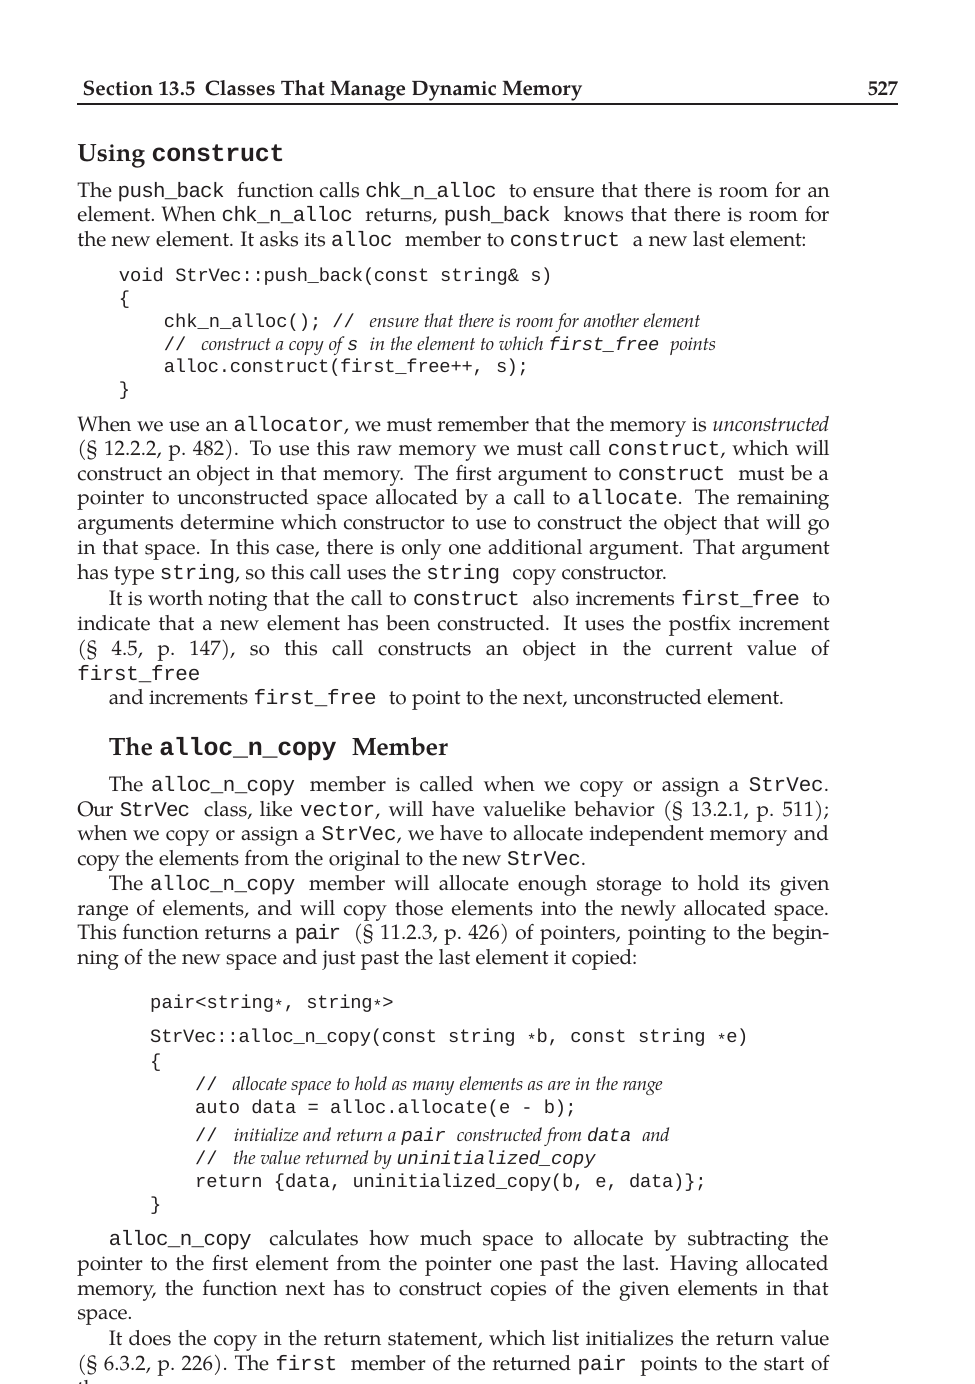

Section 13.5 Classes That Manage Dynamic Memory
527

Using construct
The push_back function calls chk_n_alloc to ensure that there is room for an element. When chk_n_alloc returns, push_back knows that there is room for the new element. It asks its alloc member to construct a new last element:
void StrVec::push_back(const string& s)
{
chk_n_alloc(); // ensure that there is room for another element
// construct a copy of s in the element to which first_free points
alloc.construct(first_free++, s);
}
When we use an allocator, we must remember that the memory is unconstructed (§ 12.2.2, p. 482). To use this raw memory we must call construct, which will construct an object in that memory. The ﬁrst argument to construct must be a pointer to unconstructed space allocated by a call to allocate. The remaining arguments determine which constructor to use to construct the object that will go in that space. In this case, there is only one additional argument. That argument has type string, so this call uses the string copy constructor.
It is worth noting that the call to construct also increments first_free to indicate that a new element has been constructed. It uses the postﬁx increment (§ 4.5, p. 147), so this call constructs an object in the current value of first_free
and increments first_free to point to the next, unconstructed element.
The alloc_n_copy Member
The alloc_n_copy member is called when we copy or assign a StrVec. Our StrVec class, like vector, will have valuelike behavior (§ 13.2.1, p. 511); when we copy or assign a StrVec, we have to allocate independent memory and copy the elements from the original to the new StrVec.
The alloc_n_copy member will allocate enough storage to hold its given range of elements, and will copy those elements into the newly allocated space. This function returns a pair (§ 11.2.3, p. 426) of pointers, pointing to the begin- ning of the new space and just past the last element it copied:
pair<string*, string*>
StrVec::alloc_n_copy(const string *b, const string *e)
{
// allocate space to hold as many elements as are in the range
auto data = alloc.allocate(e - b);
// initialize and return a pair constructed from data and
// the value returned by uninitialized_copy
return {data, uninitialized_copy(b, e, data)};
}
alloc_n_copy calculates how much space to allocate by subtracting the pointer to the ﬁrst element from the pointer one past the last. Having allocated memory, the function next has to construct copies of the given elements in that space.
It does the copy in the return statement, which list initializes the return value (§ 6.3.2, p. 226). The first member of the returned pair points to the start of the